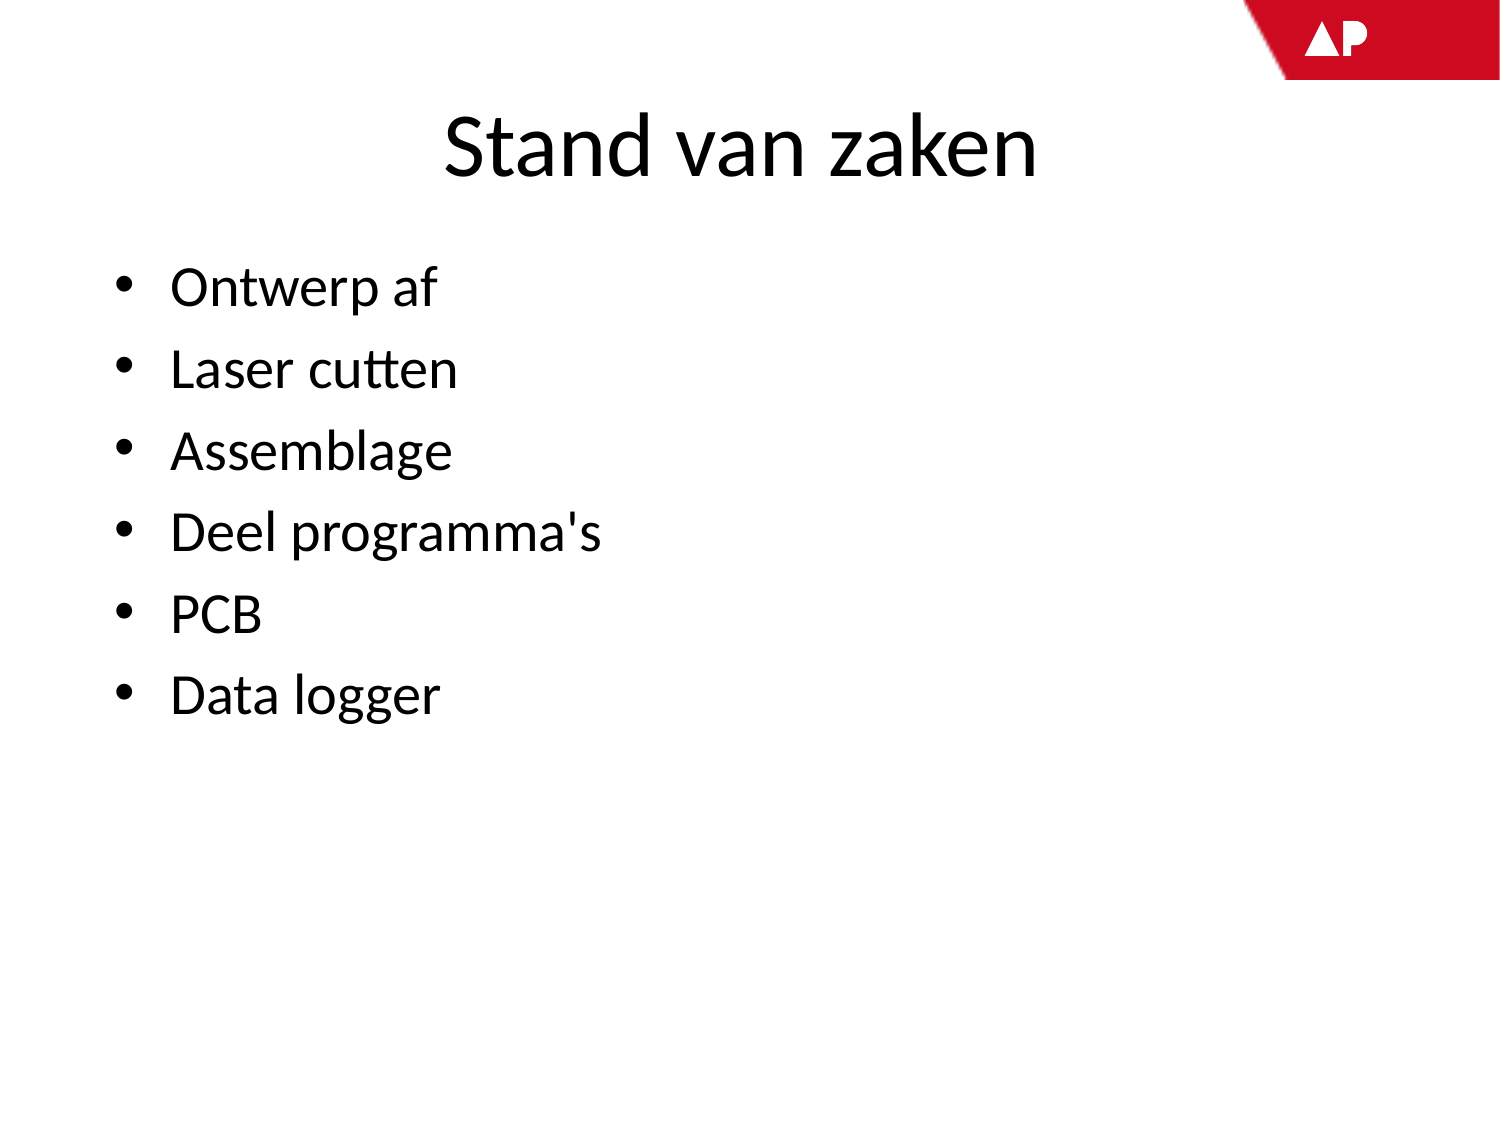

# Stand van zaken
Ontwerp af
Laser cutten
Assemblage
Deel programma's
PCB
Data logger